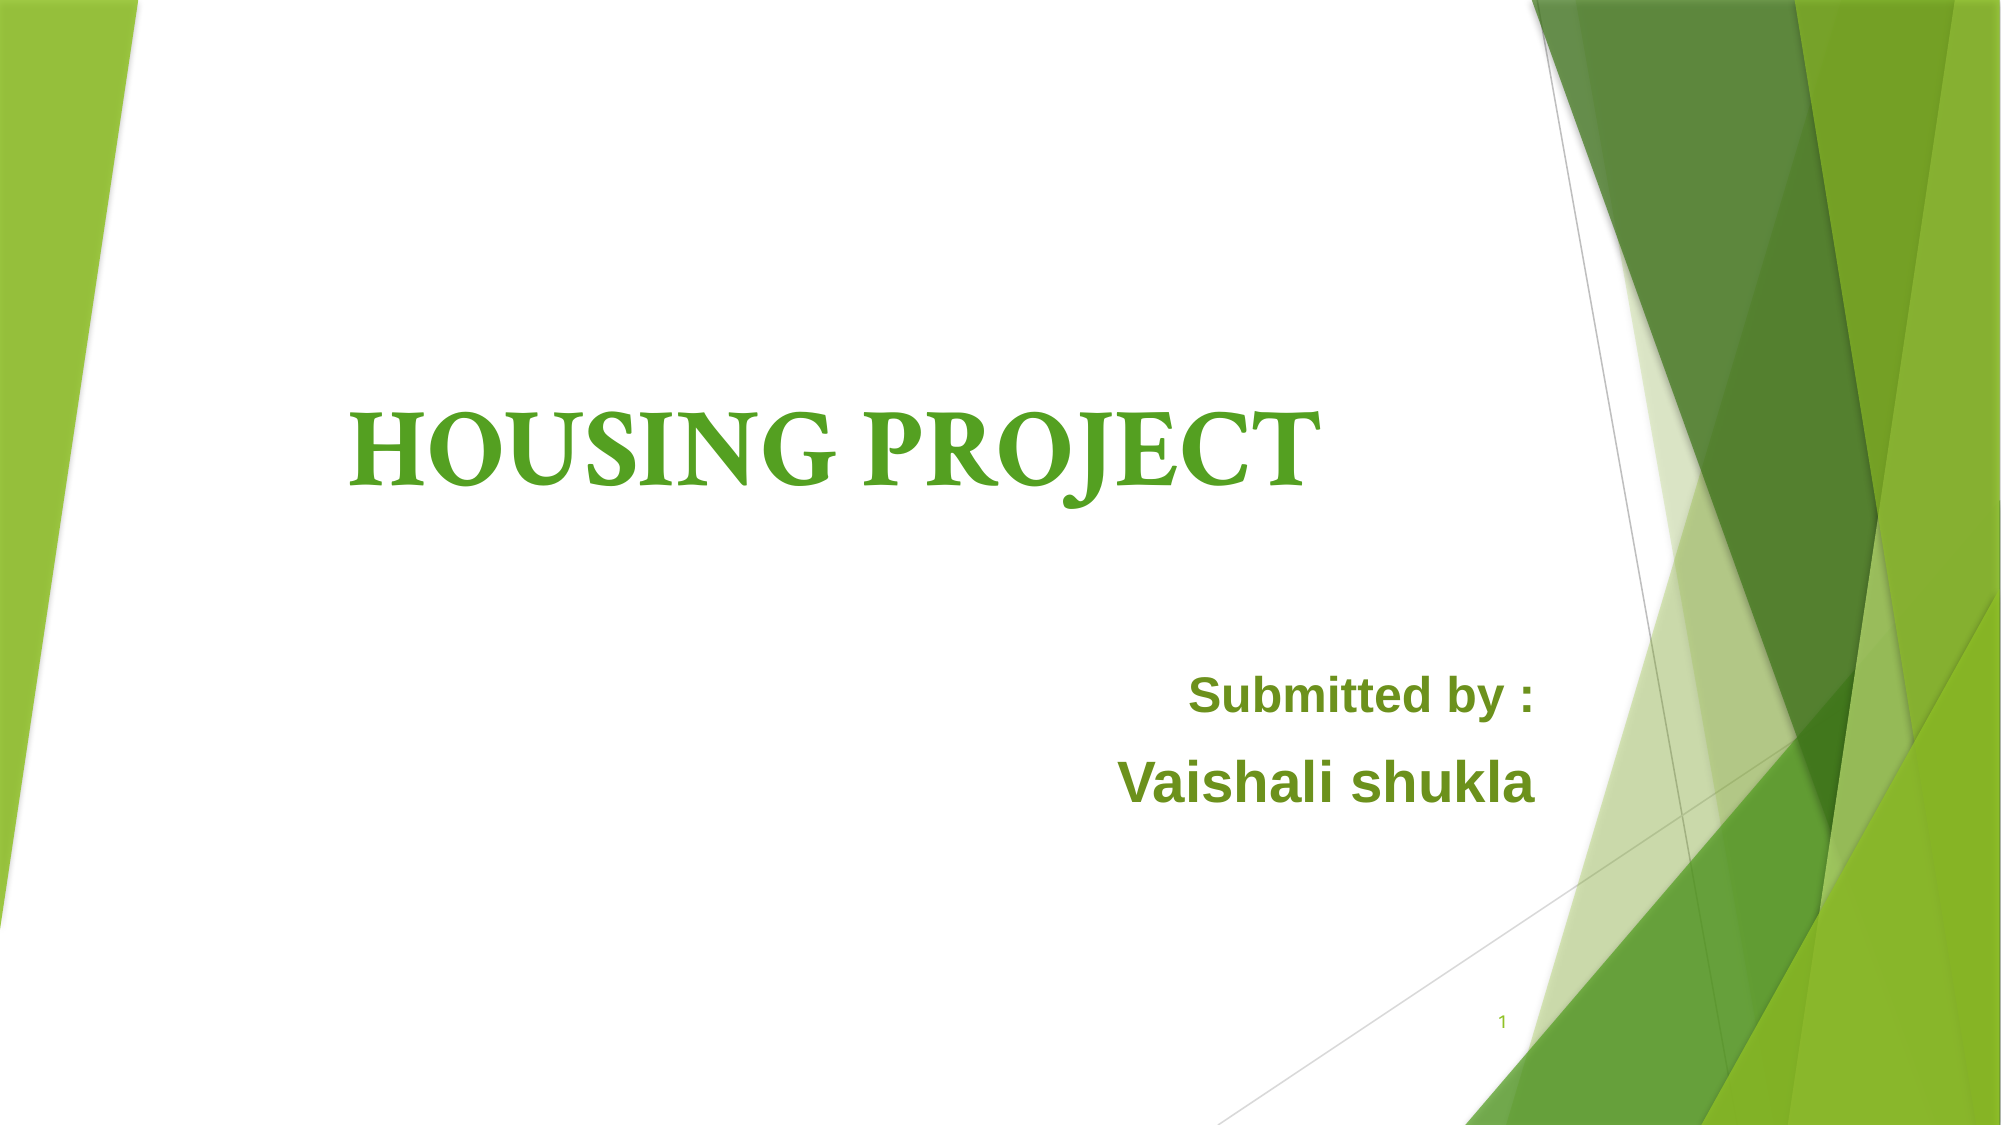

# HOUSING PROJECT
Submitted by :
Vaishali shukla
1